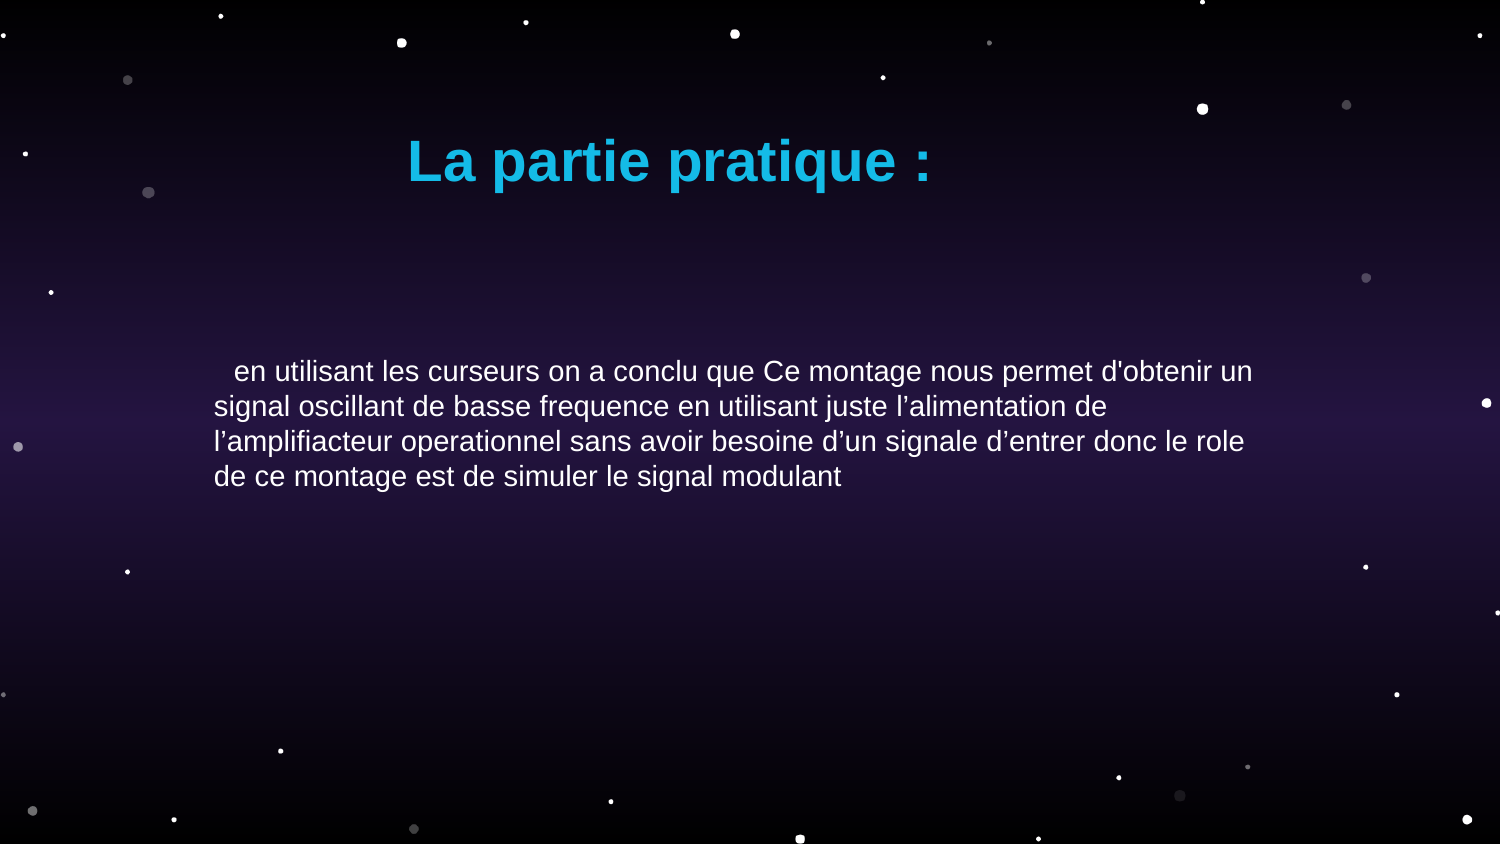

# La partie pratique :
         en utilisant les curseurs on a conclu que Ce montage nous permet d'obtenir un signal oscillant de basse frequence en utilisant juste l’alimentation de l’amplifiacteur operationnel sans avoir besoine d’un signale d’entrer donc le role de ce montage est de simuler le signal modulant